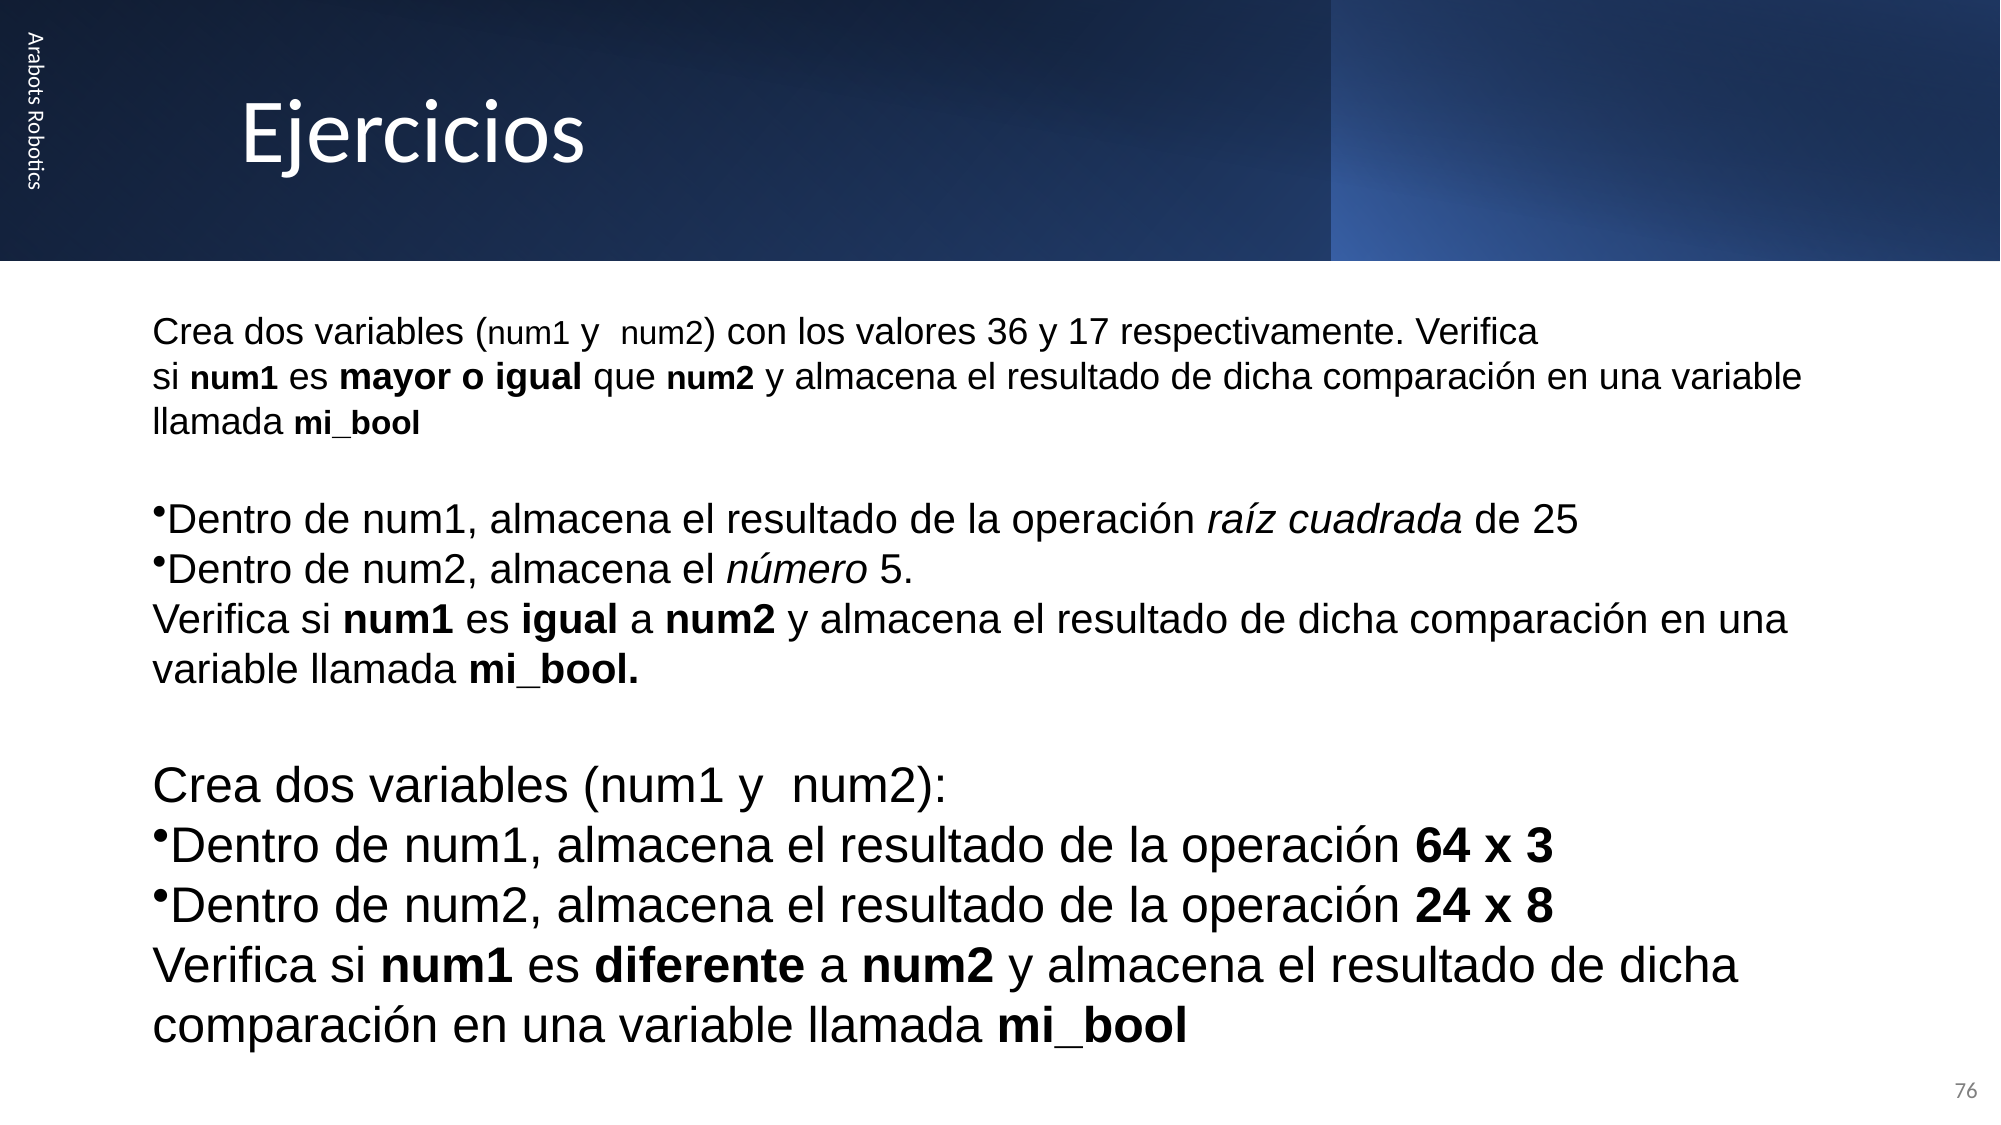

# Ejercicios
Crea dos variables (num1 y  num2) con los valores 36 y 17 respectivamente. Verifica si num1 es mayor o igual que num2 y almacena el resultado de dicha comparación en una variable llamada mi_bool

Dentro de num1, almacena el resultado de la operación raíz cuadrada de 25
Dentro de num2, almacena el número 5.
Verifica si num1 es igual a num2 y almacena el resultado de dicha comparación en una variable llamada mi_bool.

Crea dos variables (num1 y  num2):
Dentro de num1, almacena el resultado de la operación 64 x 3
Dentro de num2, almacena el resultado de la operación 24 x 8
Verifica si num1 es diferente a num2 y almacena el resultado de dicha comparación en una variable llamada mi_bool
Arabots Robotics
76